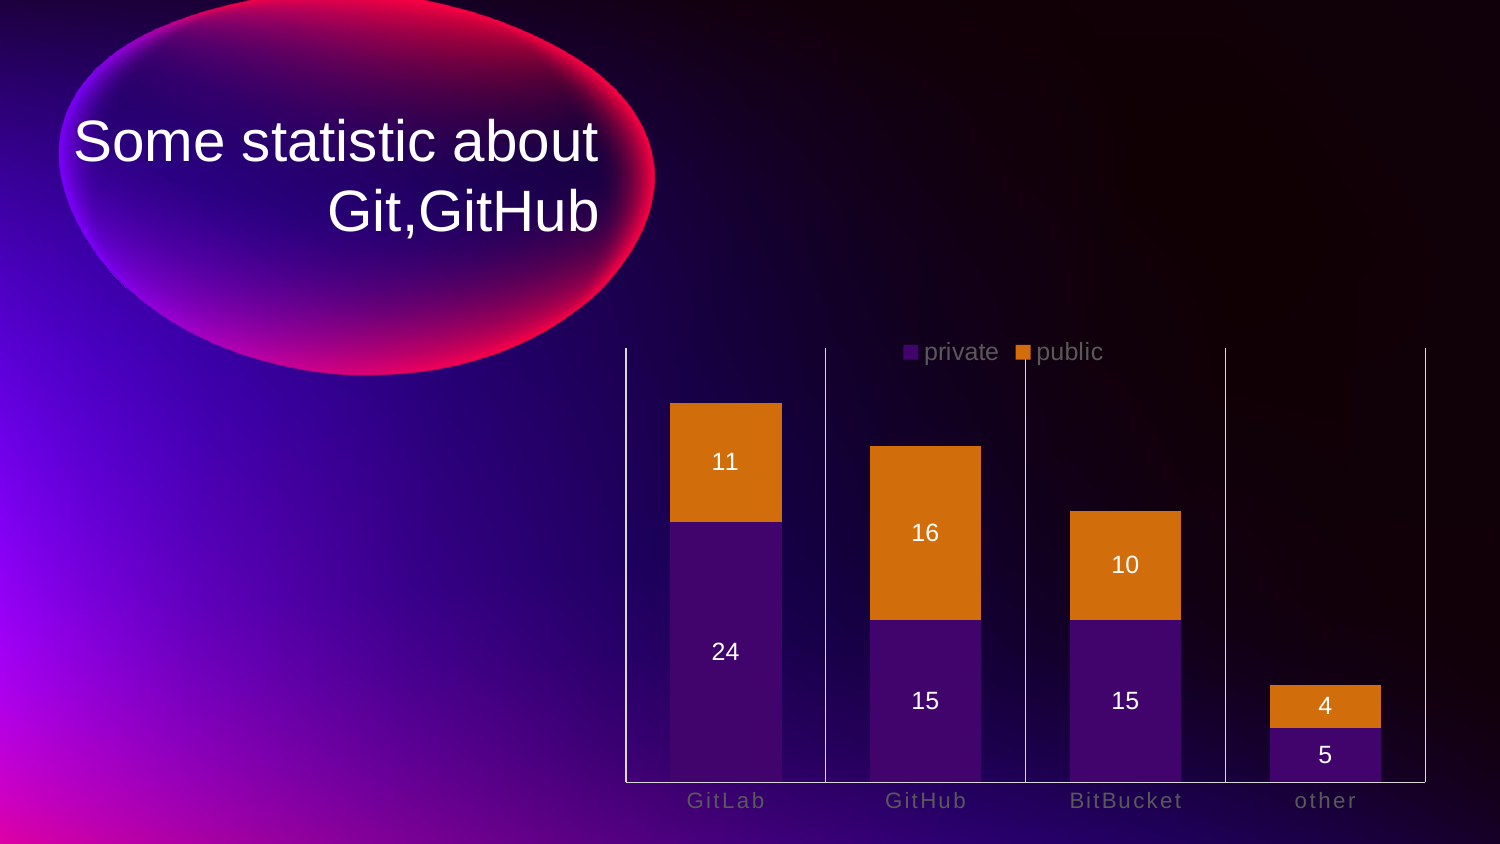

# Some statistic about Git,GitHub

### Chart

| Category | private | public |
|---|---|---|
| GitLab | 24.0 | 11.0 |
| GitHub | 15.0 | 16.0 |
| BitBucket | 15.0 | 10.0 |
| other | 5.0 | 4.0 |